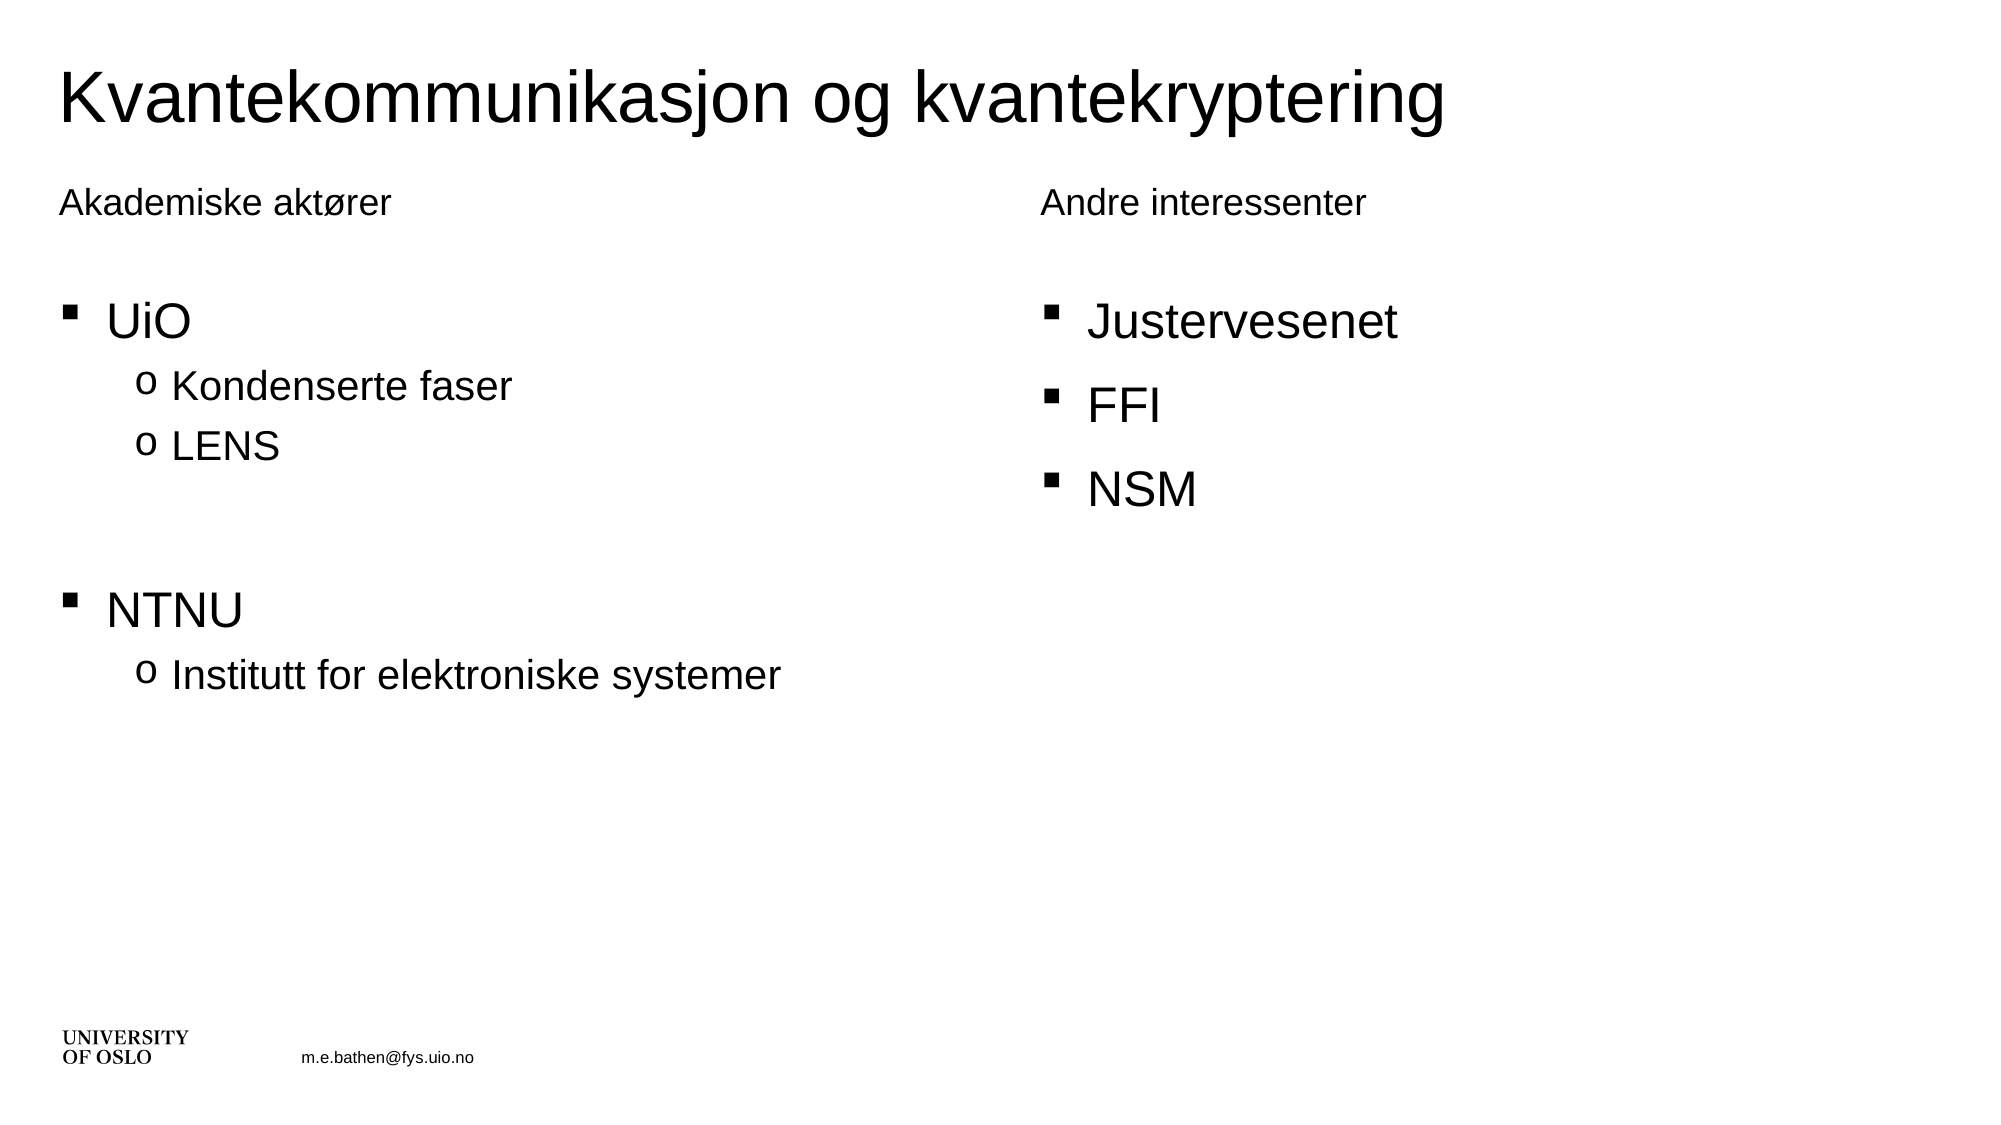

# Kvantekommunikasjon og kvantekryptering
Akademiske aktører
Andre interessenter
UiO
Kondenserte faser
LENS

NTNU
Institutt for elektroniske systemer
Justervesenet
FFI
NSM
m.e.bathen@fys.uio.no